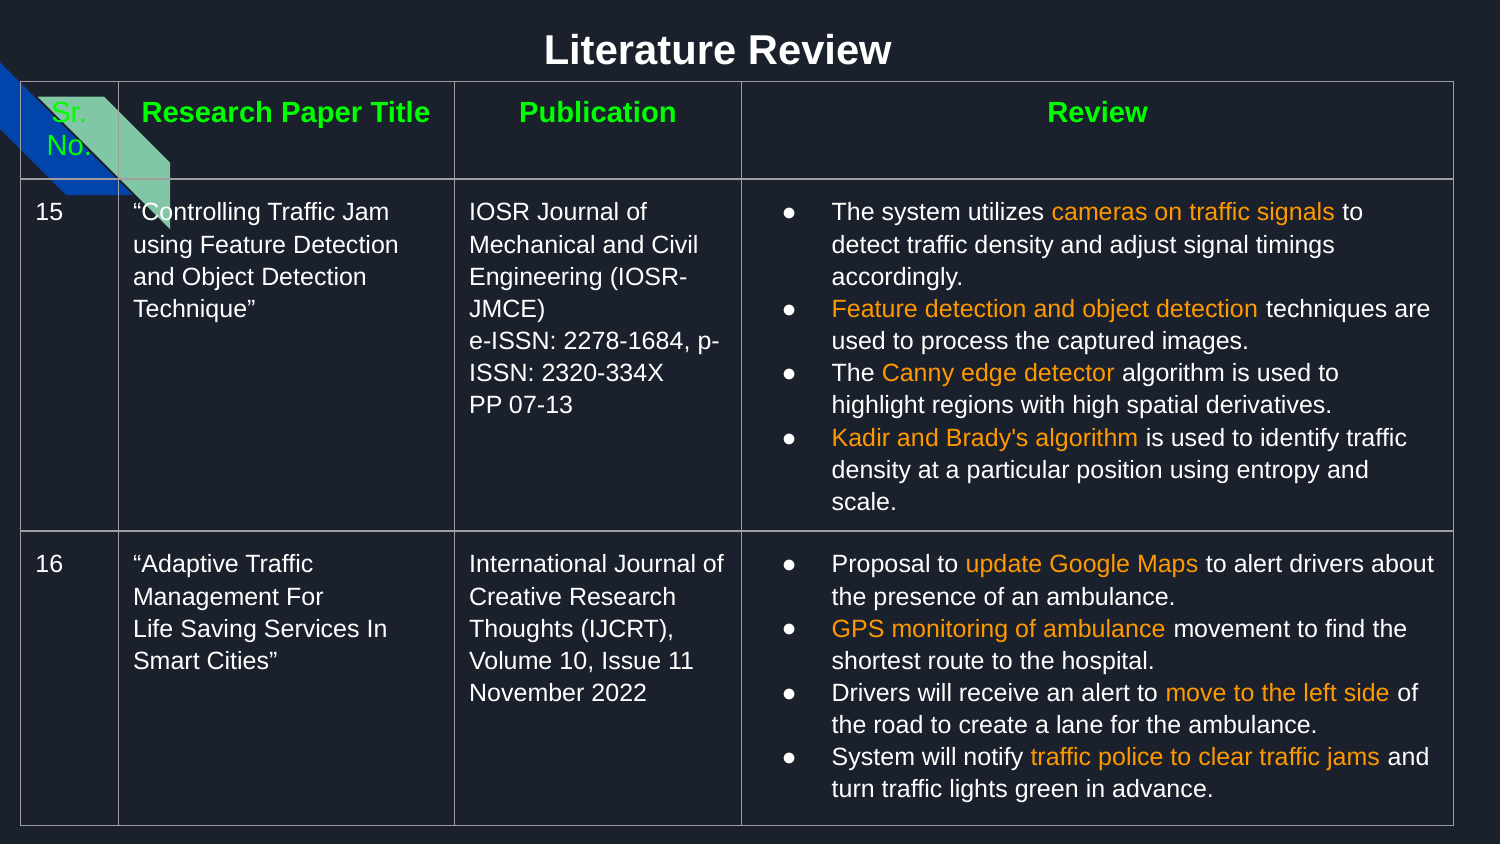

# Literature Review
| Sr. No. | Research Paper Title | Publication | Review |
| --- | --- | --- | --- |
| 15 | “Controlling Traffic Jam using Feature Detection and Object Detection Technique” | IOSR Journal of Mechanical and Civil Engineering (IOSR-JMCE) e-ISSN: 2278-1684, p-ISSN: 2320-334X PP 07-13 | The system utilizes cameras on traffic signals to detect traffic density and adjust signal timings accordingly. Feature detection and object detection techniques are used to process the captured images. The Canny edge detector algorithm is used to highlight regions with high spatial derivatives. Kadir and Brady's algorithm is used to identify traffic density at a particular position using entropy and scale. |
| 16 | “Adaptive Traffic Management For Life Saving Services In Smart Cities” | International Journal of Creative Research Thoughts (IJCRT), Volume 10, Issue 11 November 2022 | Proposal to update Google Maps to alert drivers about the presence of an ambulance. GPS monitoring of ambulance movement to find the shortest route to the hospital. Drivers will receive an alert to move to the left side of the road to create a lane for the ambulance. System will notify traffic police to clear traffic jams and turn traffic lights green in advance. |